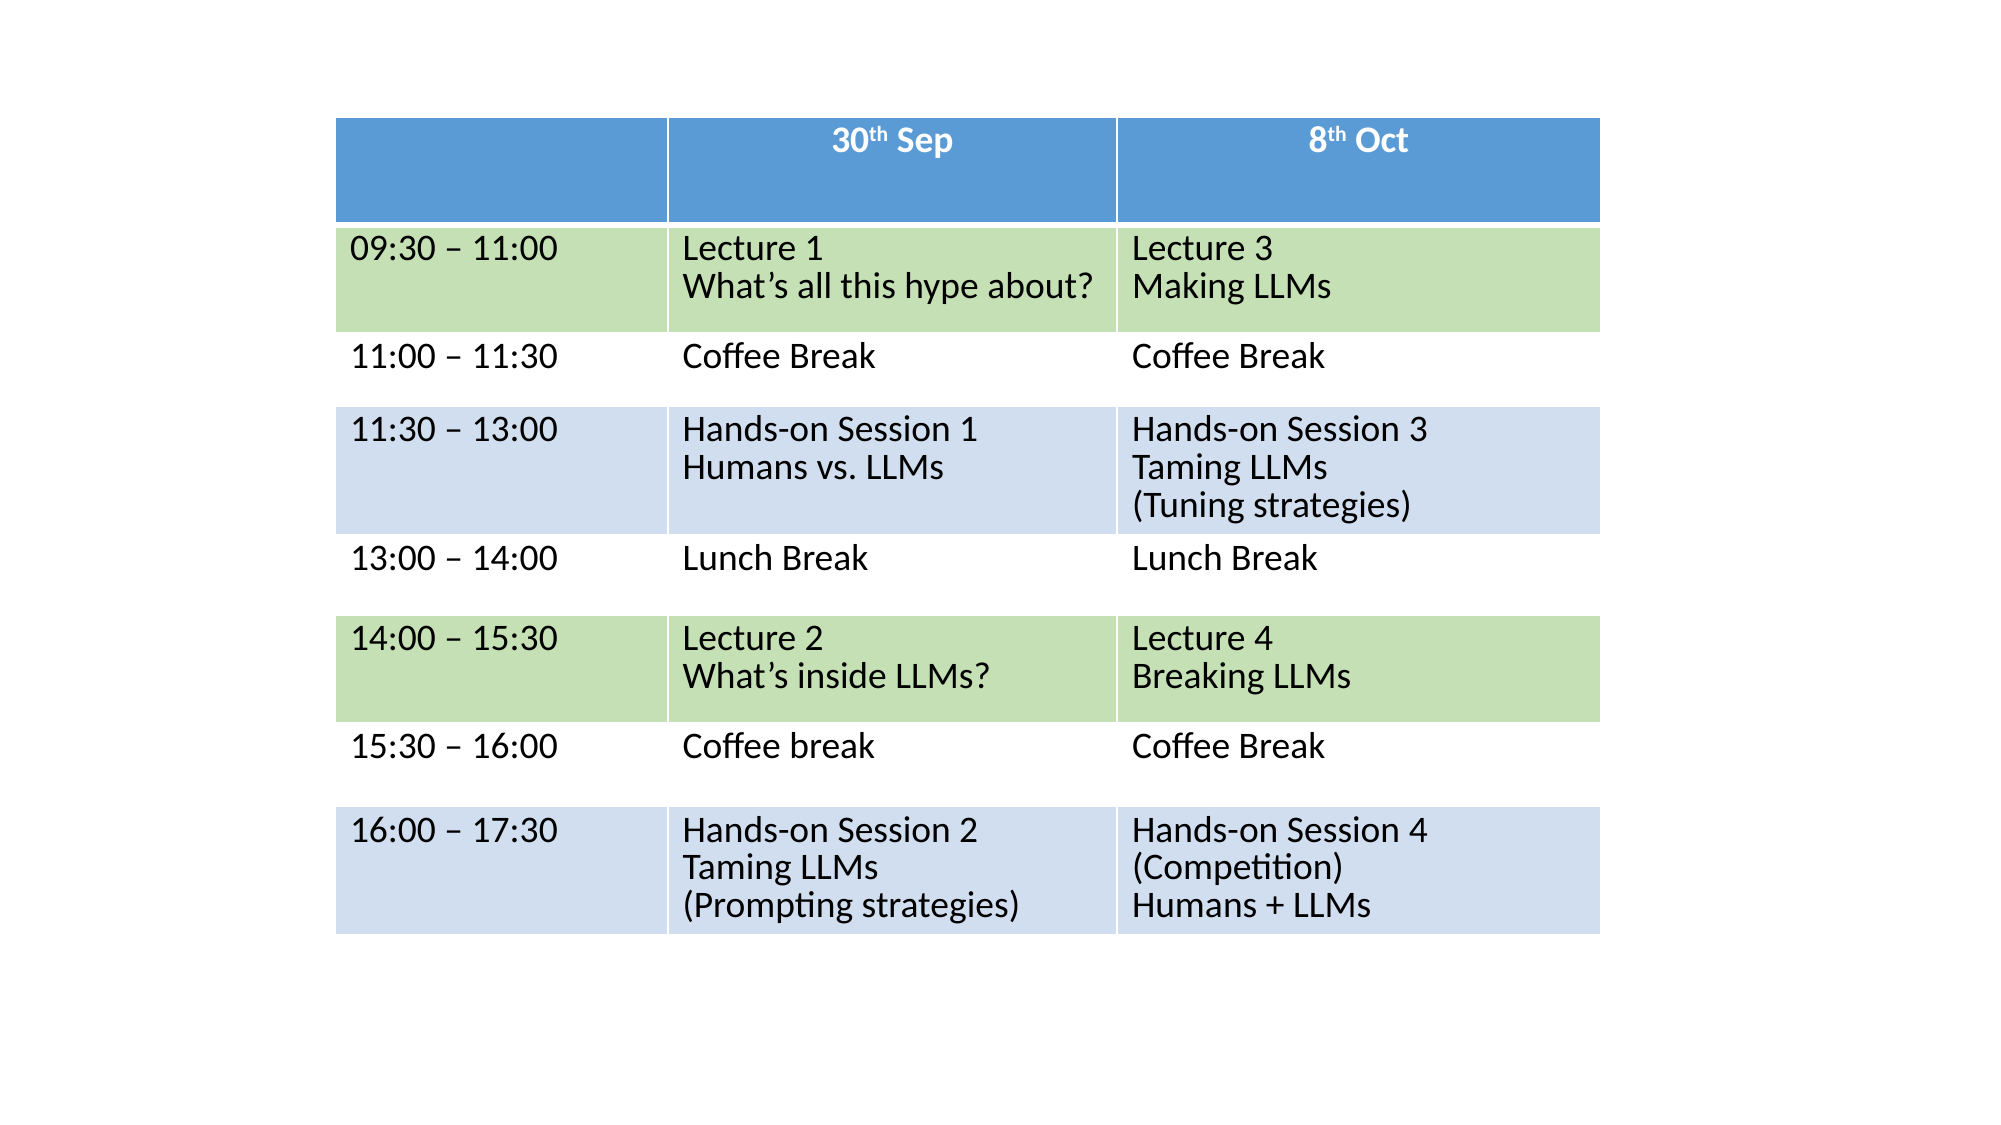

|  | 30th Sep | 8th Oct |
| --- | --- | --- |
| 09:30 – 11:00 | Lecture 1 What’s all this hype about? | Lecture 3 Making LLMs |
| 11:00 – 11:30 | Coffee Break | Coffee Break |
| 11:30 – 13:00 | Hands-on Session 1 Humans vs. LLMs | Hands-on Session 3 Taming LLMs (Tuning strategies) |
| 13:00 – 14:00 | Lunch Break | Lunch Break |
| 14:00 – 15:30 | Lecture 2 What’s inside LLMs? | Lecture 4 Breaking LLMs |
| 15:30 – 16:00 | Coffee break | Coffee Break |
| 16:00 – 17:30 | Hands-on Session 2 Taming LLMs (Prompting strategies) | Hands-on Session 4 (Competition) Humans + LLMs |